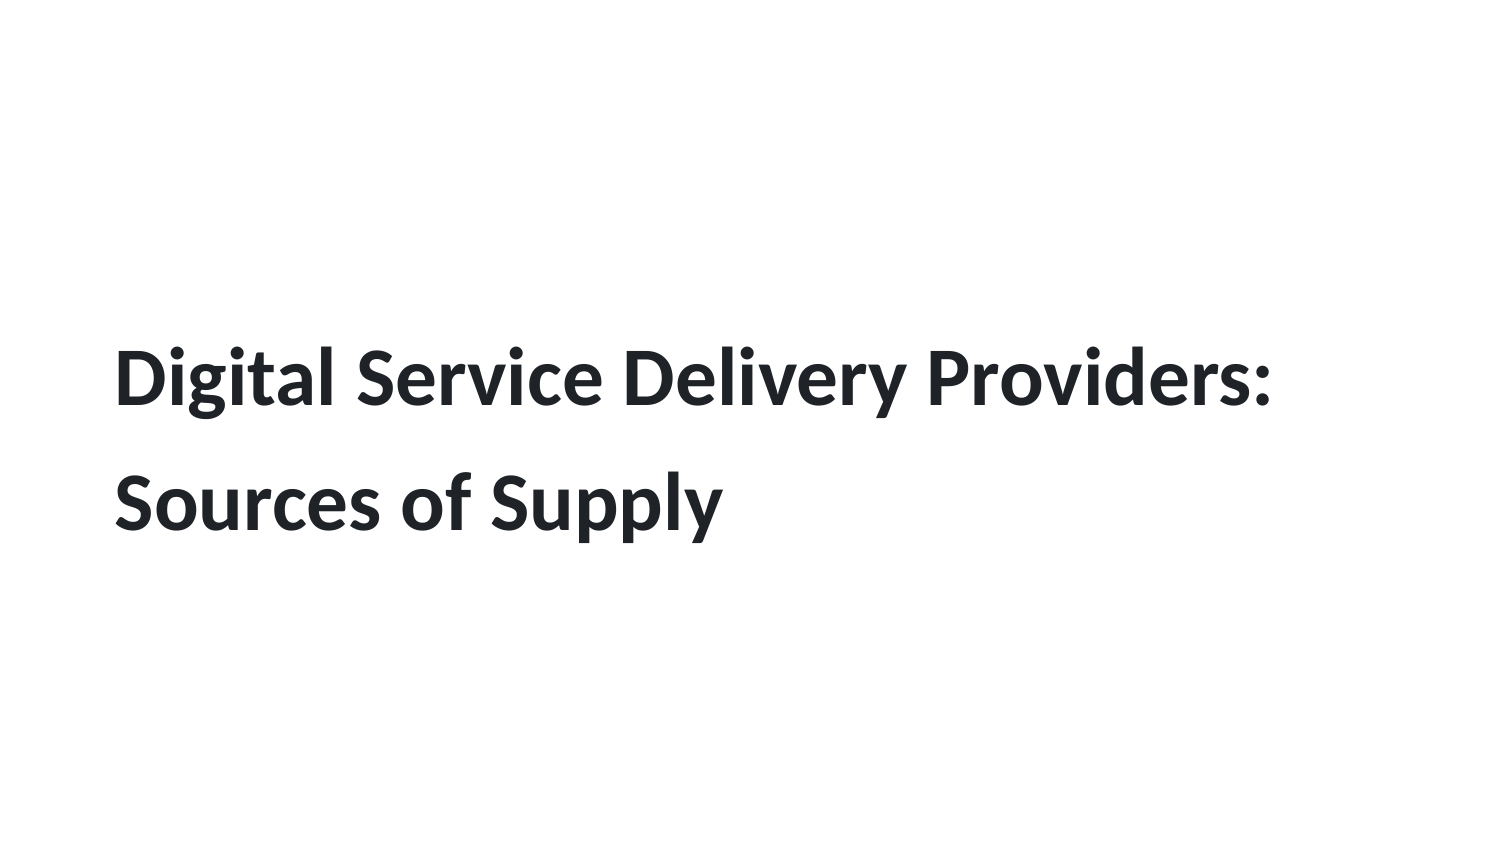

Digital Service Delivery Providers: Sources of Supply